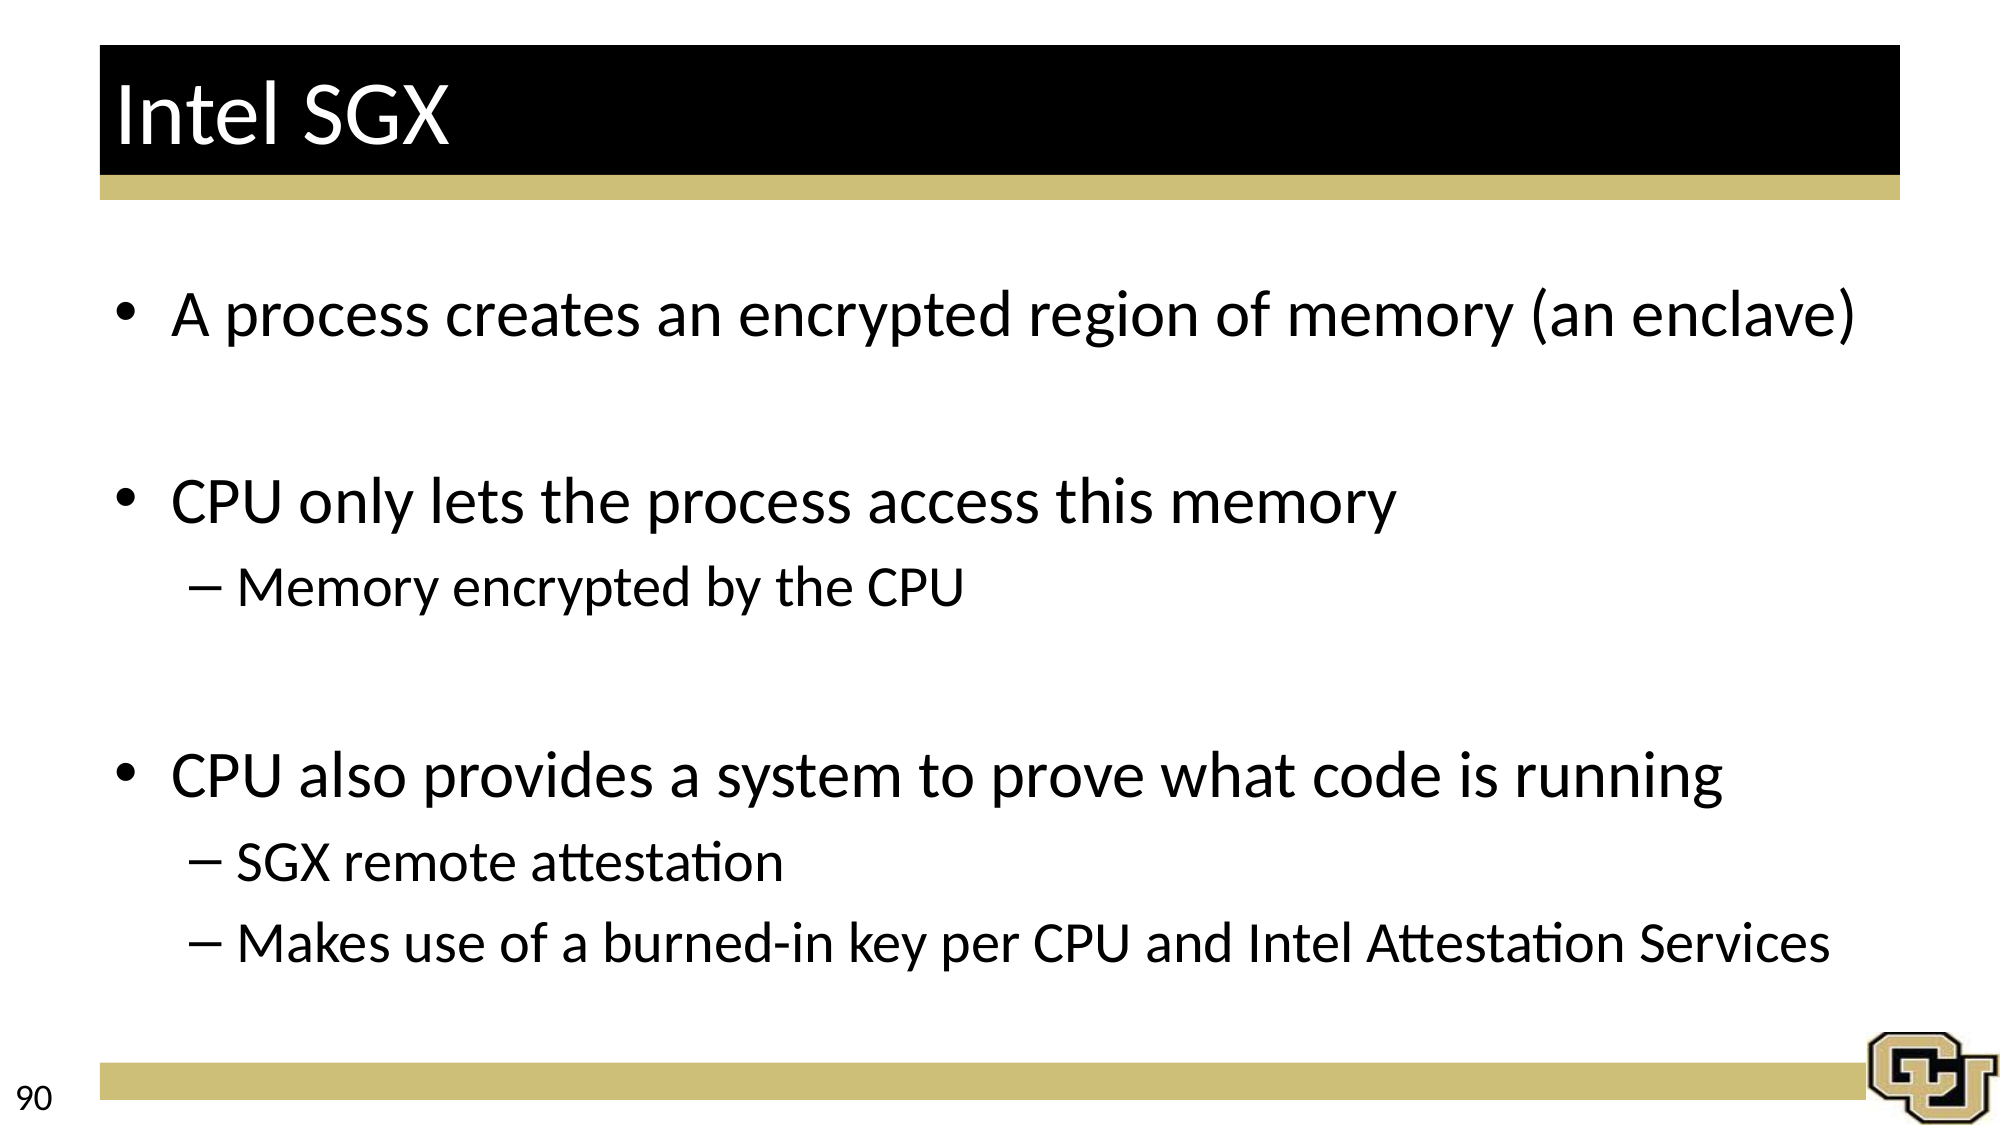

# Intel SGX
A process creates an encrypted region of memory (an enclave)

CPU only lets the process access this memory
Memory encrypted by the CPU

CPU also provides a system to prove what code is running
SGX remote attestation
Makes use of a burned-in key per CPU and Intel Attestation Services
90